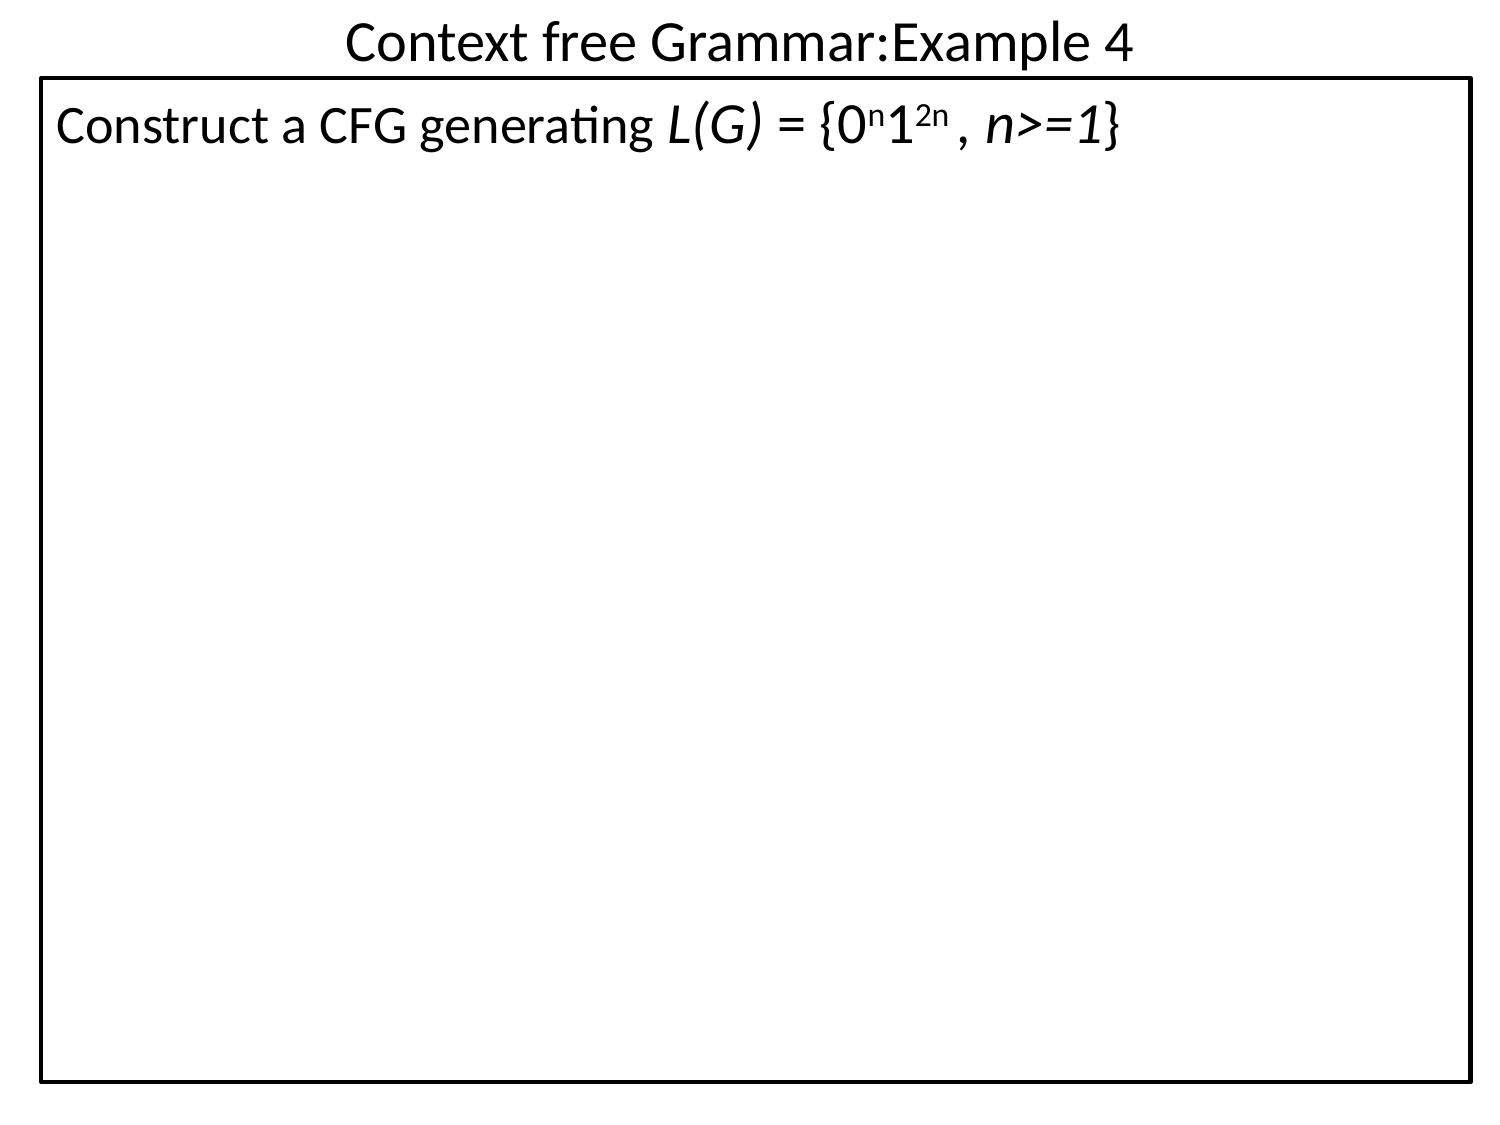

# Context free Grammar:Example 4
Construct a CFG generating L(G) = {0n12n , n>=1}

18